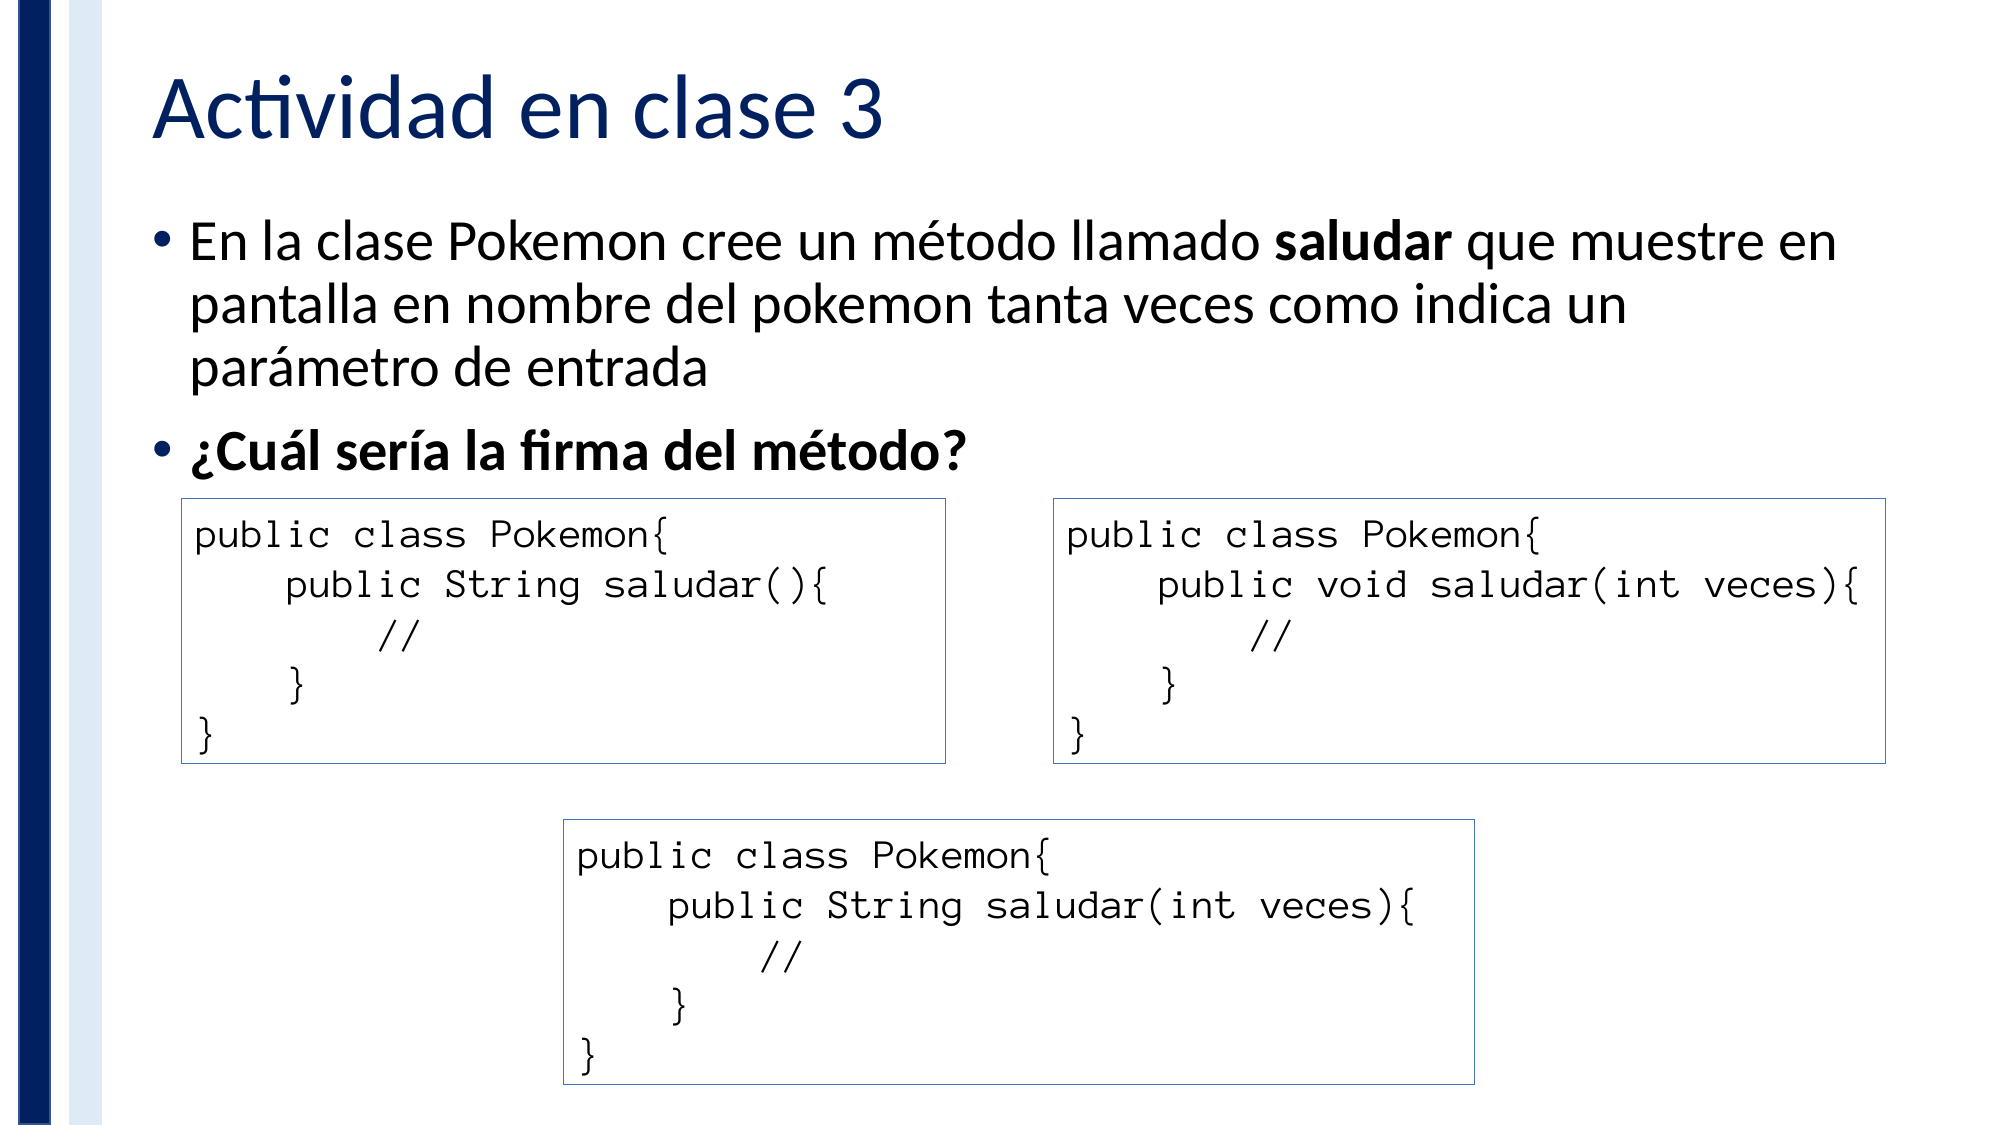

# Actividad en clase 3
En la clase Pokemon cree un método llamado saludar que muestre en pantalla en nombre del pokemon tanta veces como indica un parámetro de entrada
¿Cuál sería la firma del método?
public class Pokemon{
    public String saludar(){
        //
    }
}
public class Pokemon{
    public void saludar(int veces){
        //
    }
}
public class Pokemon{
    public String saludar(int veces){
        //
    }
}